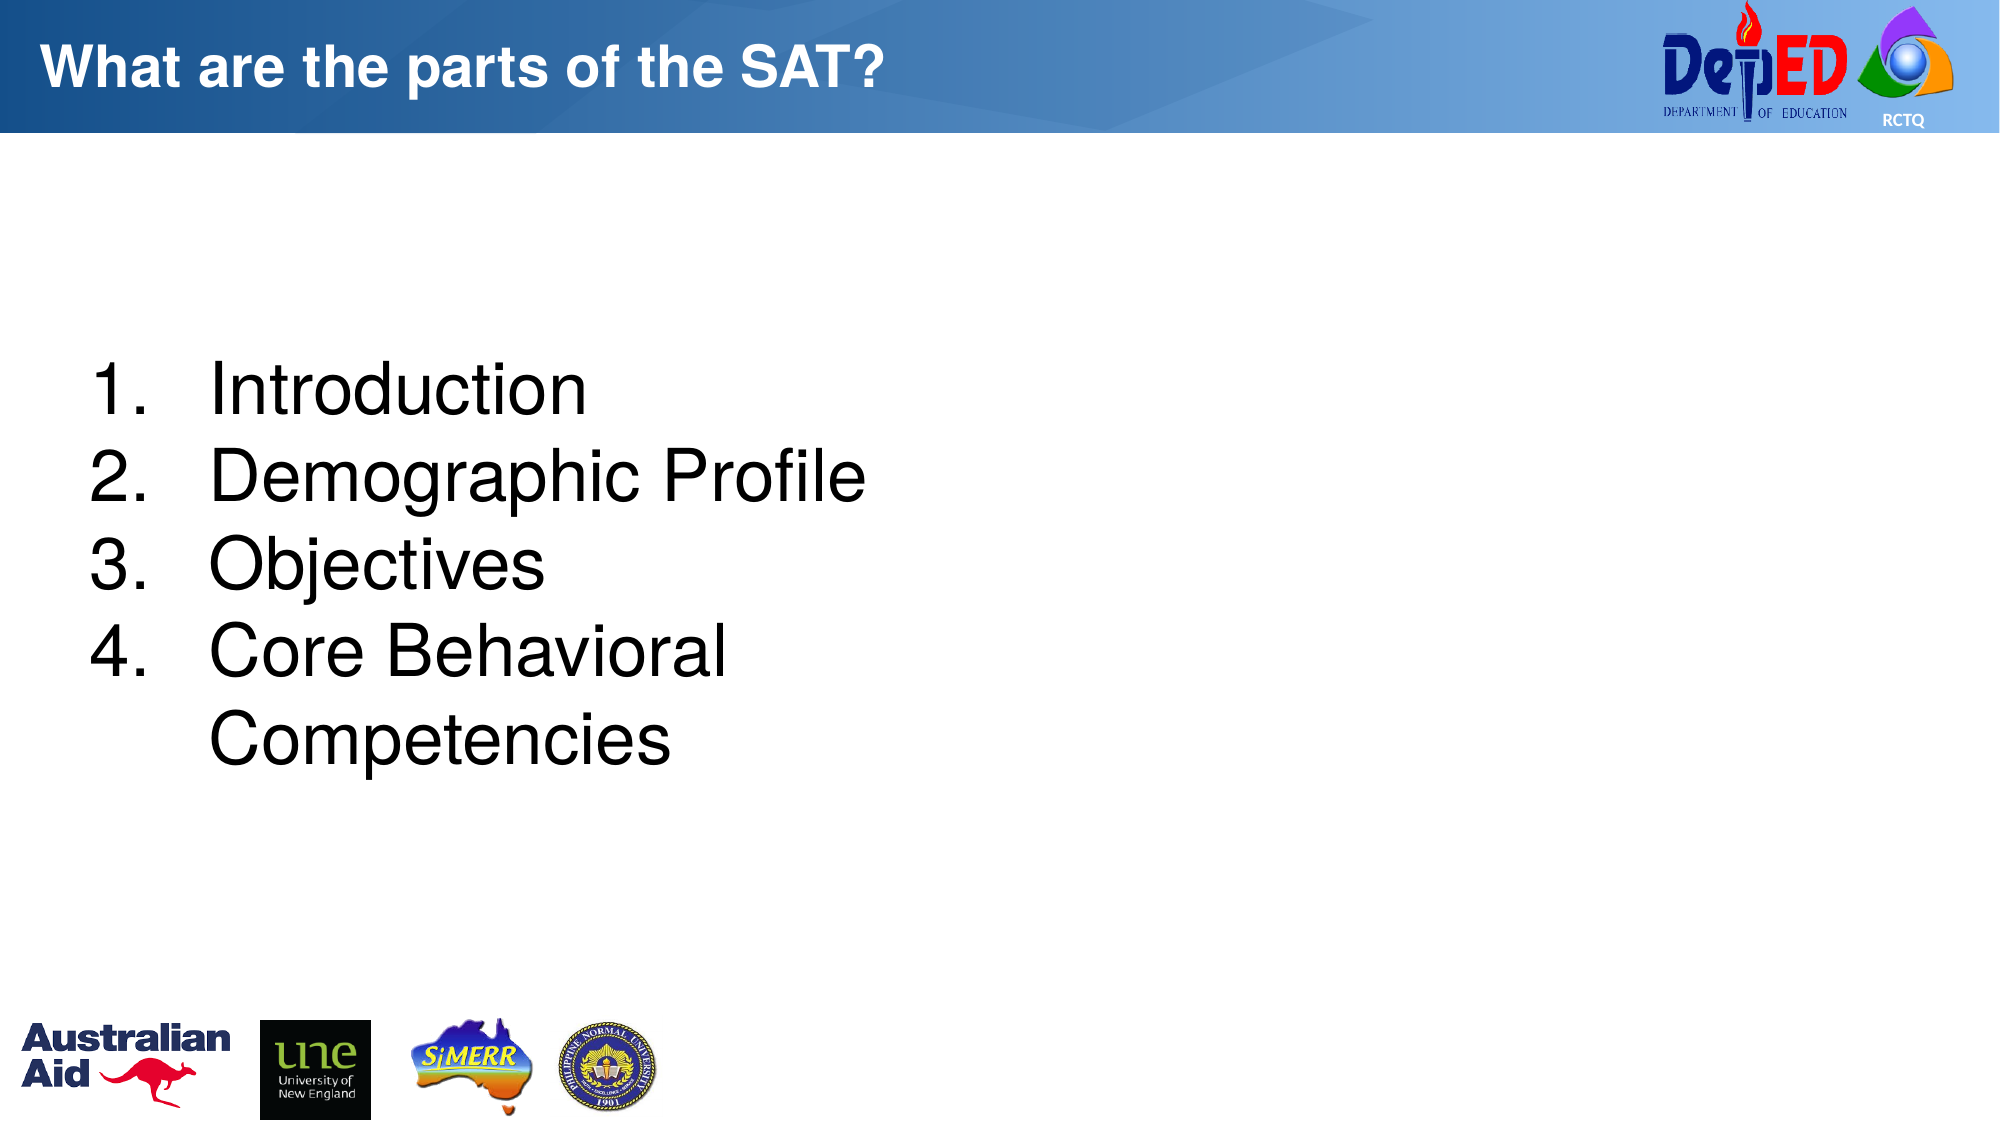

# What are the parts of the SAT?
Introduction
Demographic Profile
Objectives
Core Behavioral Competencies